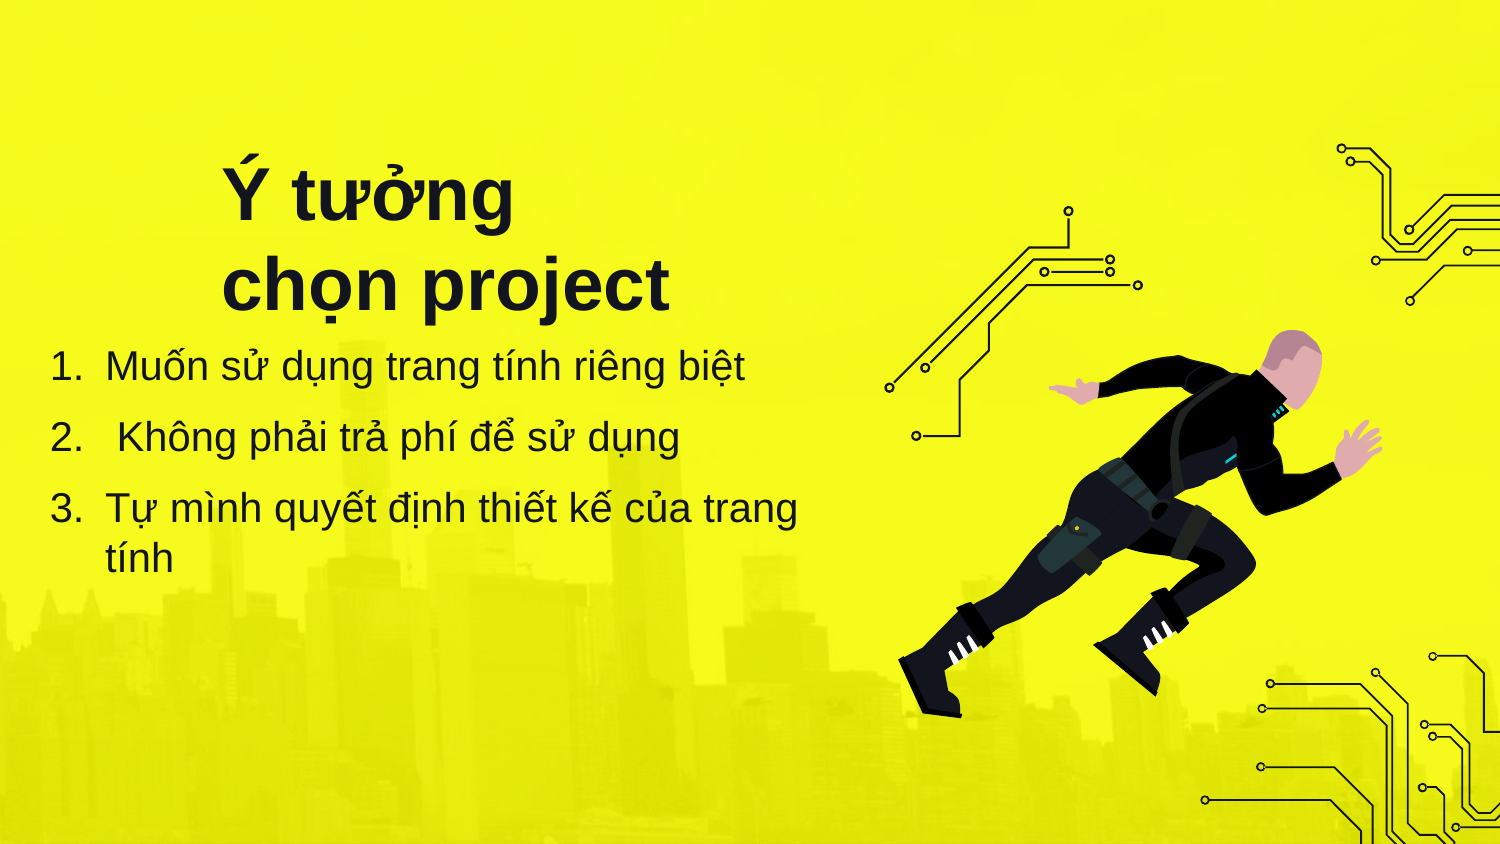

# Ý tưởng chọn project
Muốn sử dụng trang tính riêng biệt
 Không phải trả phí để sử dụng
Tự mình quyết định thiết kế của trang tính